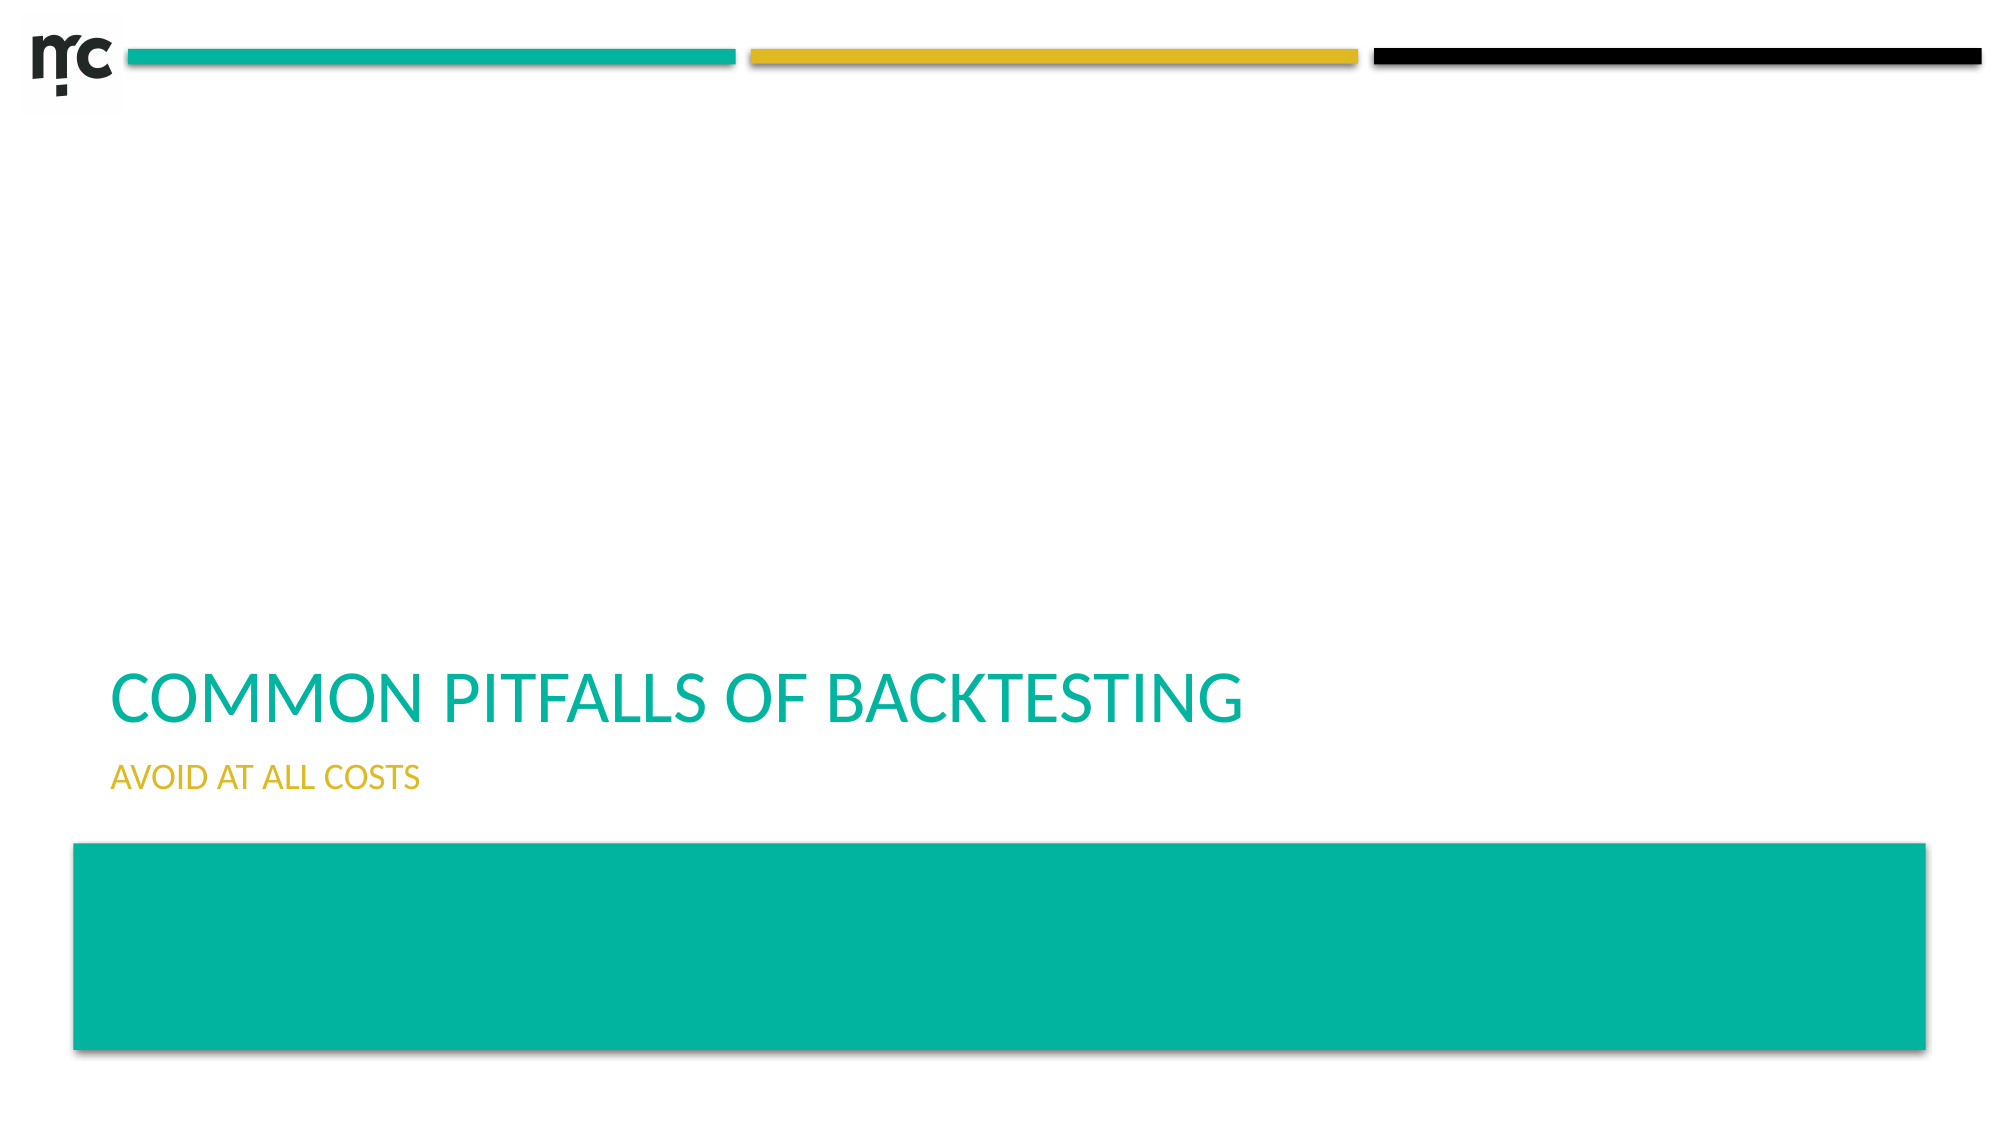

# Common pitfalls of backtesting
Avoid at all costs